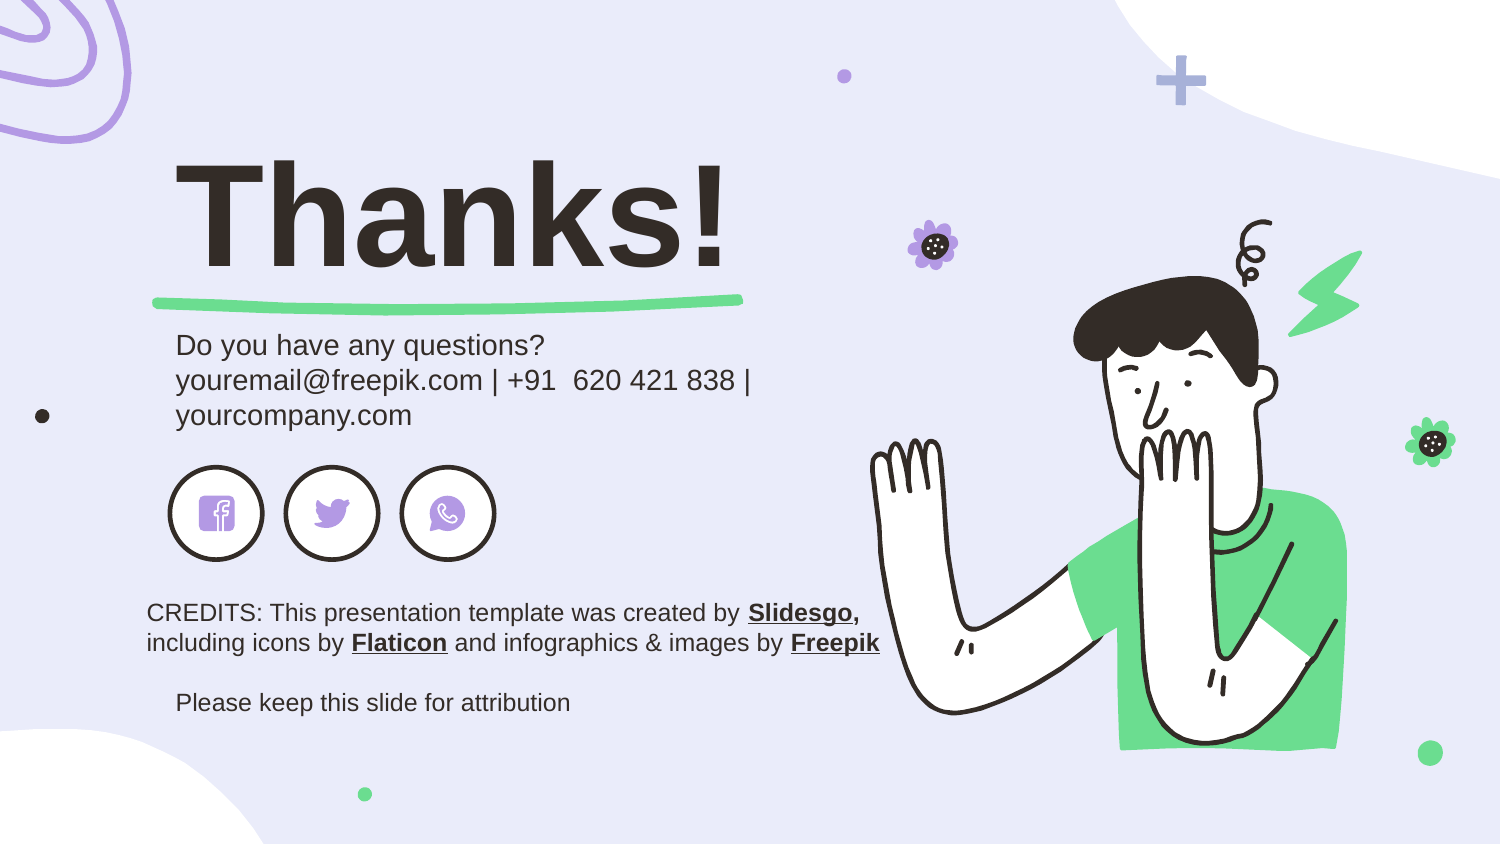

# Thanks!

Do you have any questions?
youremail@freepik.com | +91  620 421 838 | yourcompany.com

Please keep this slide for attribution